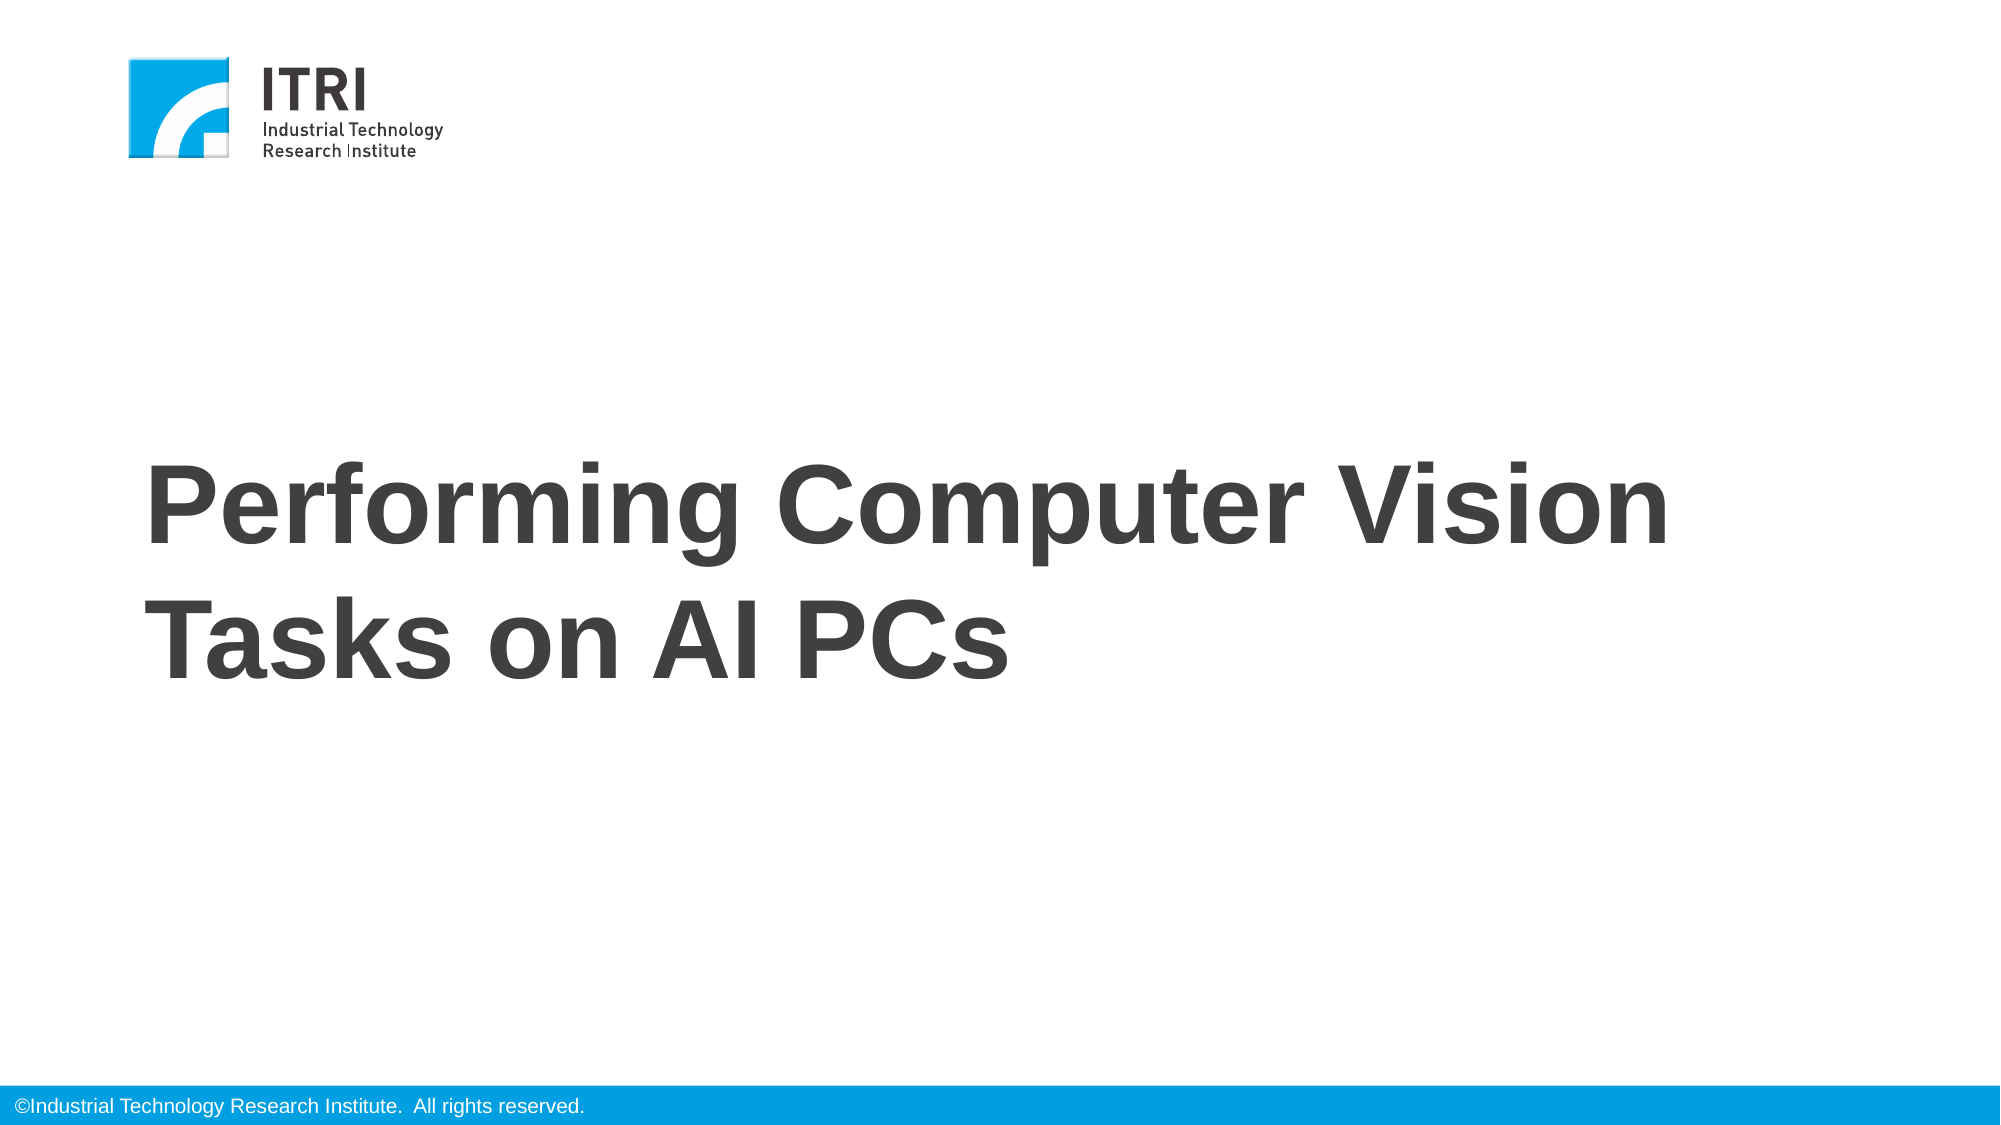

# Performing Computer Vision Tasks on AI PCs